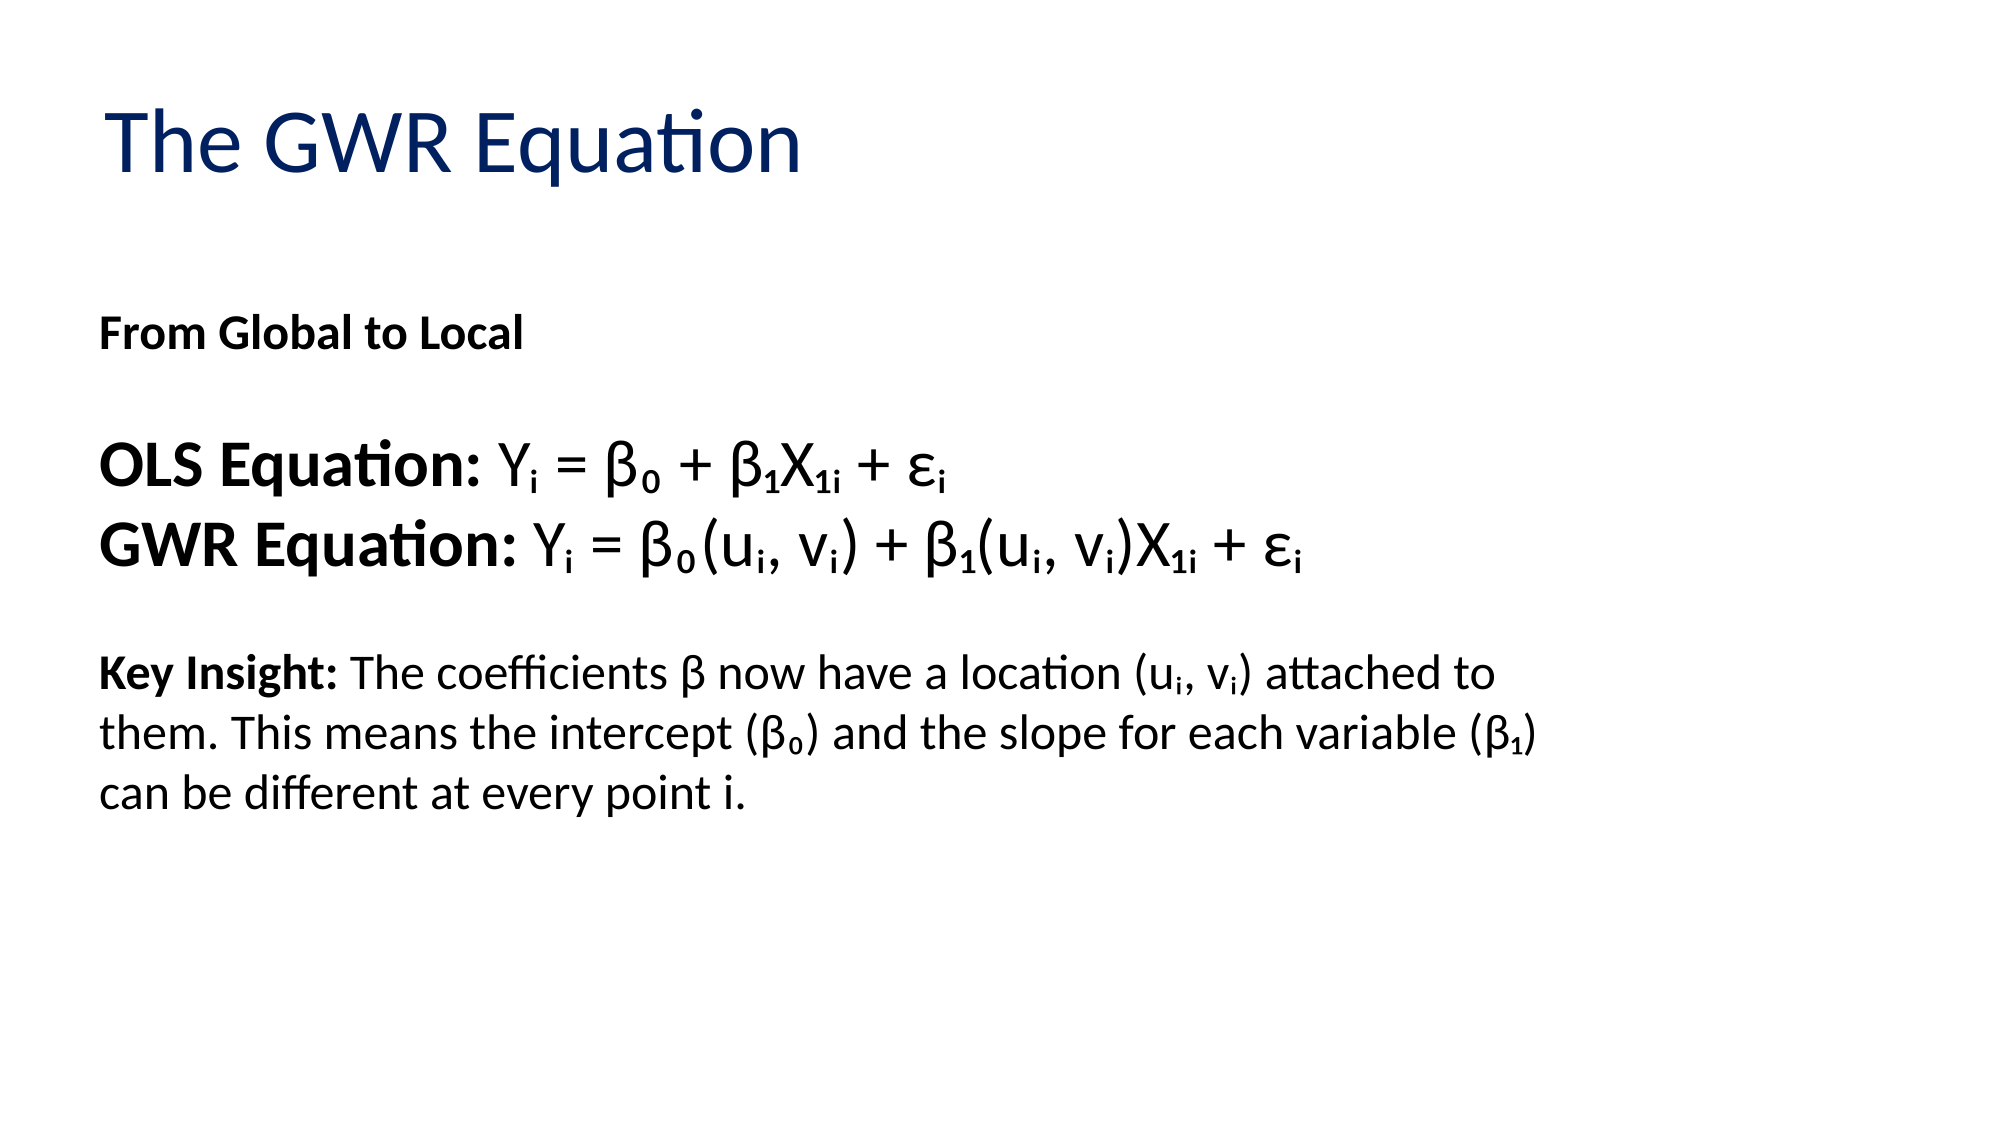

# The GWR Equation
From Global to Local

OLS Equation: Yᵢ = β₀ + β₁X₁ᵢ + εᵢ
GWR Equation: Yᵢ = β₀(uᵢ, vᵢ) + β₁(uᵢ, vᵢ)X₁ᵢ + εᵢ

Key Insight: The coefficients β now have a location (uᵢ, vᵢ) attached to them. This means the intercept (β₀) and the slope for each variable (β₁) can be different at every point i.